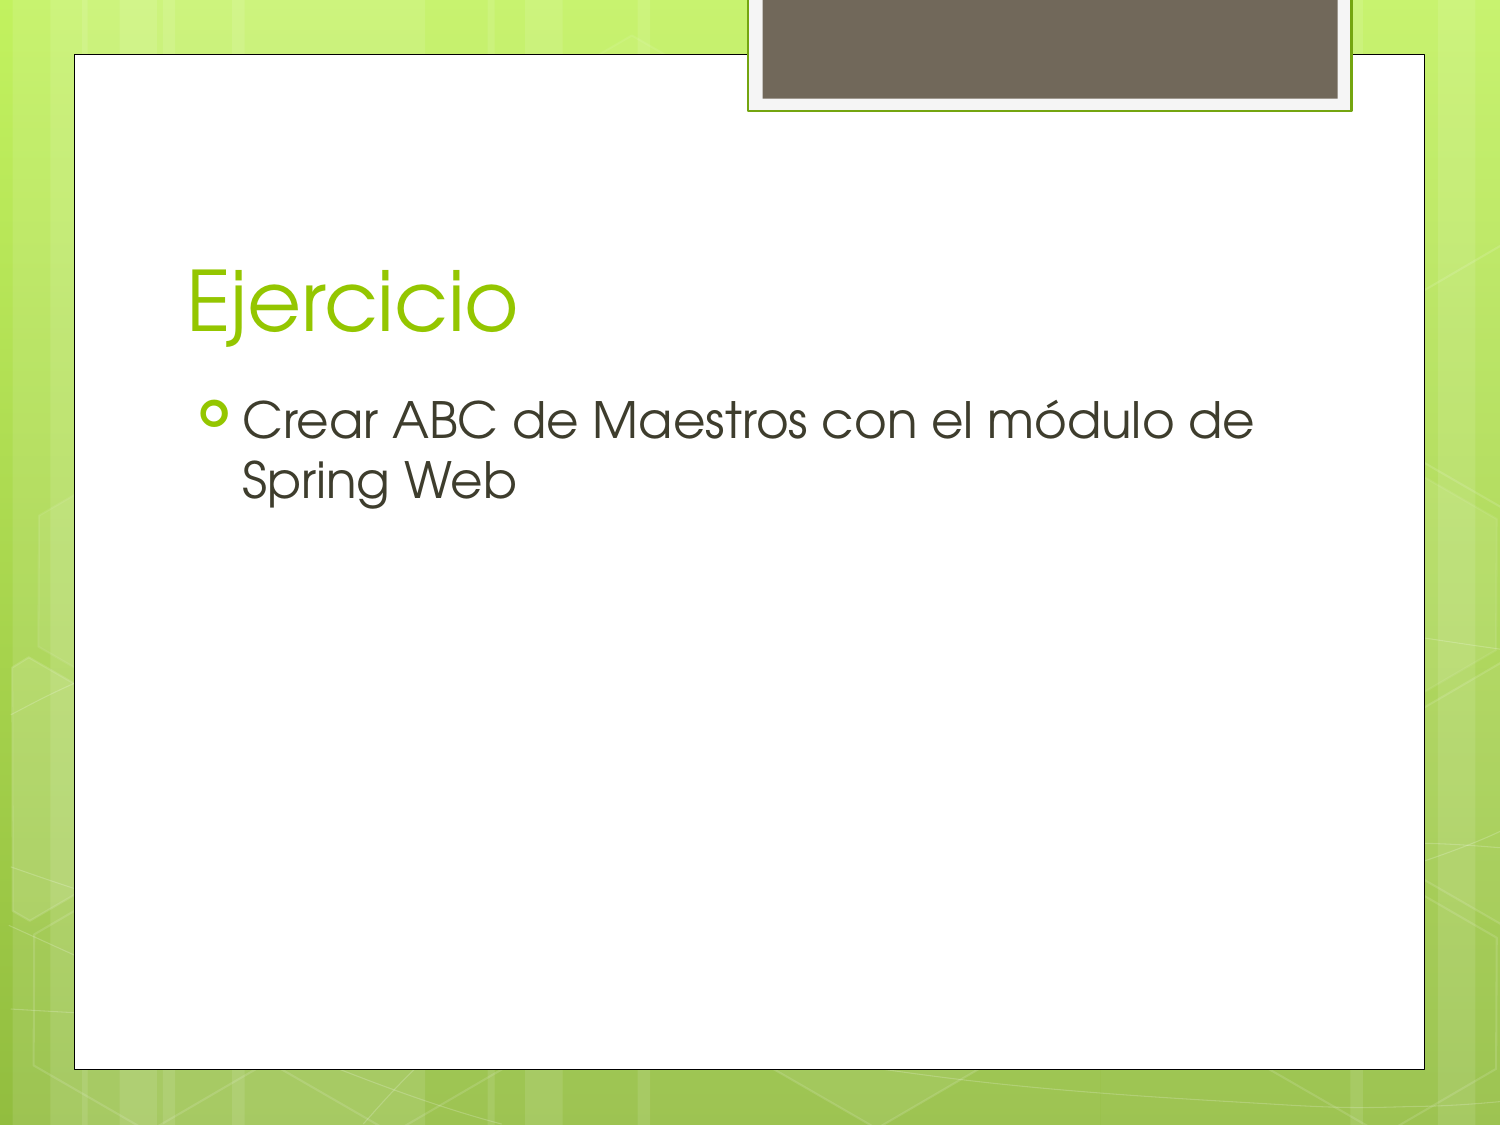

# Ejercicio
Crear ABC de Maestros con el módulo de Spring Web